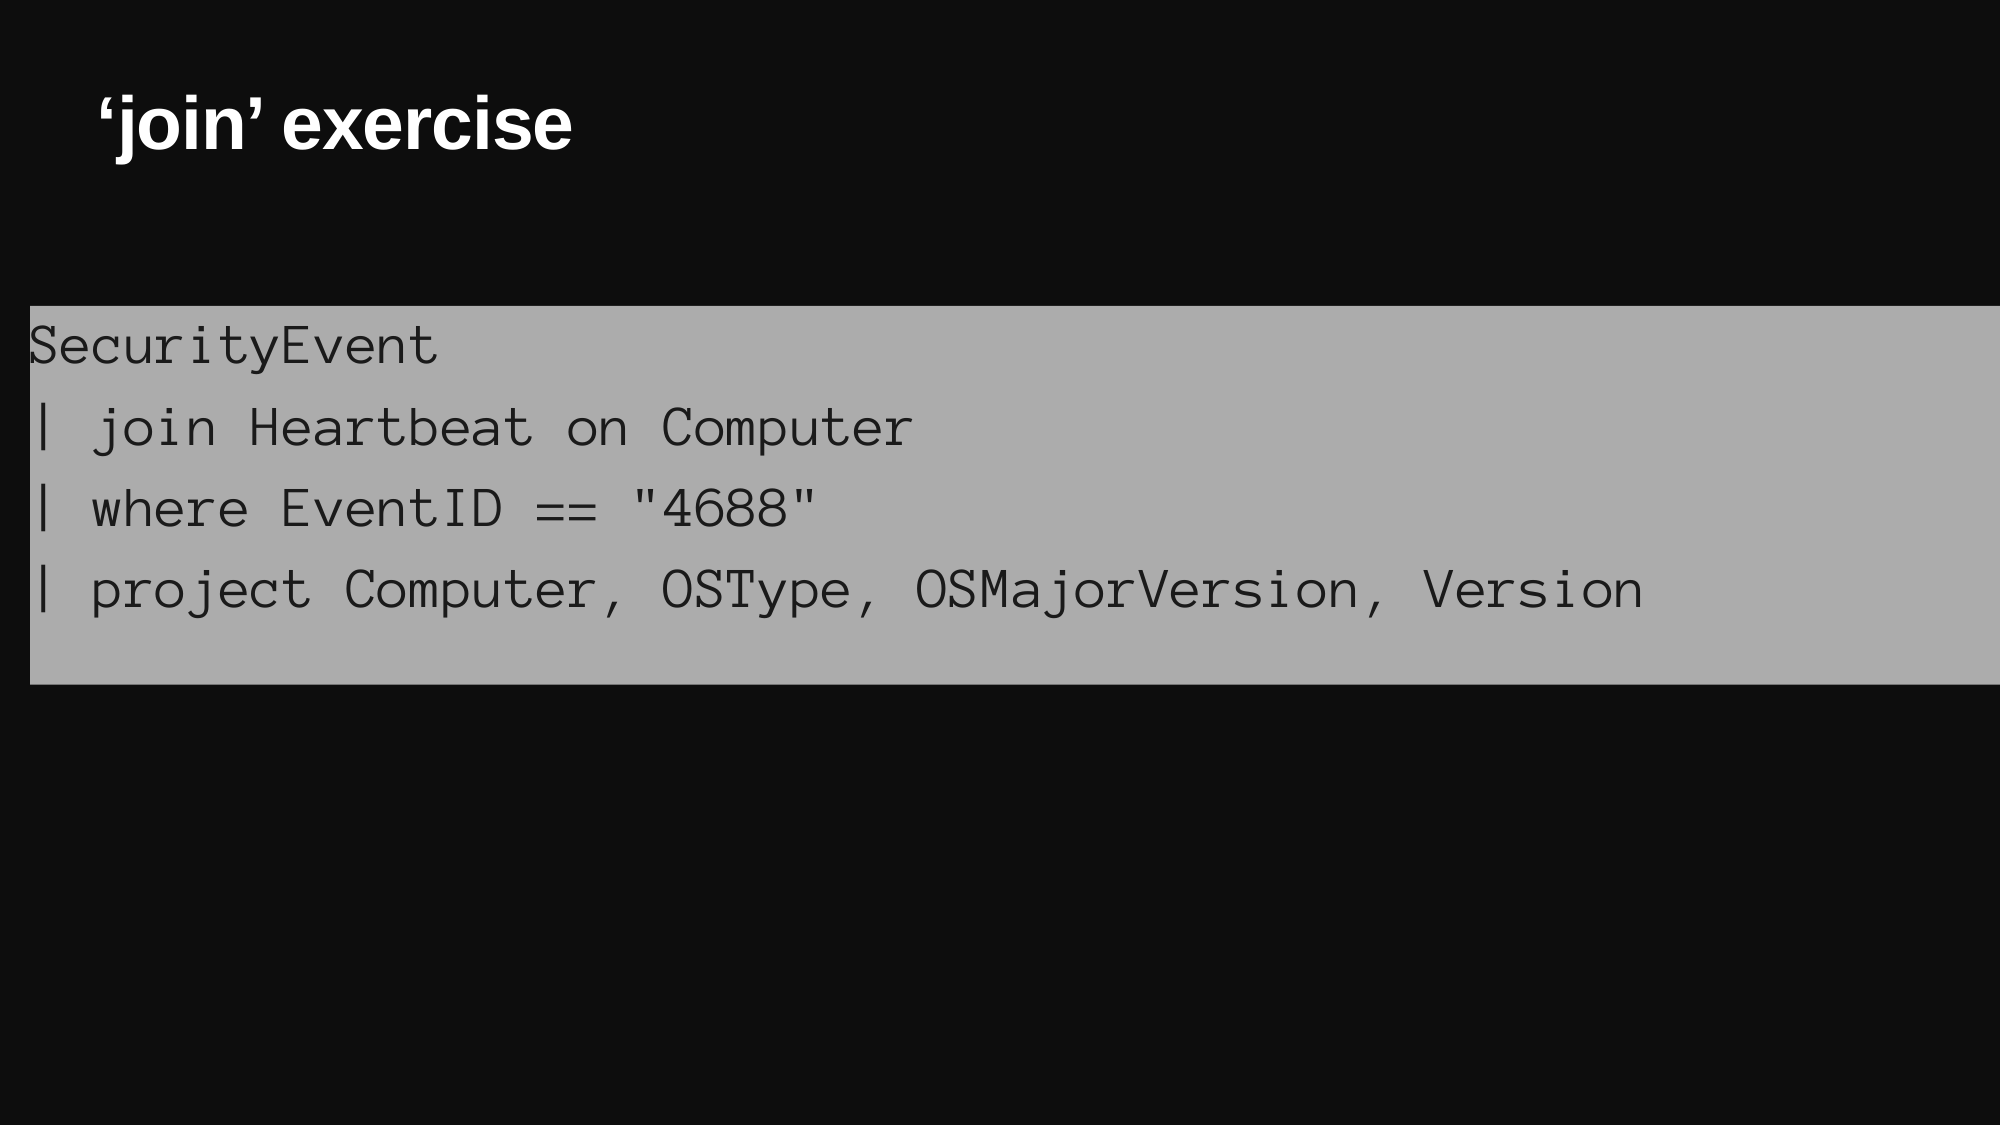

# ‘join’ exercise
SecurityEvent
| join Heartbeat on Computer
| where EventID == "4688"
| project Computer, OSType, OSMajorVersion, Version